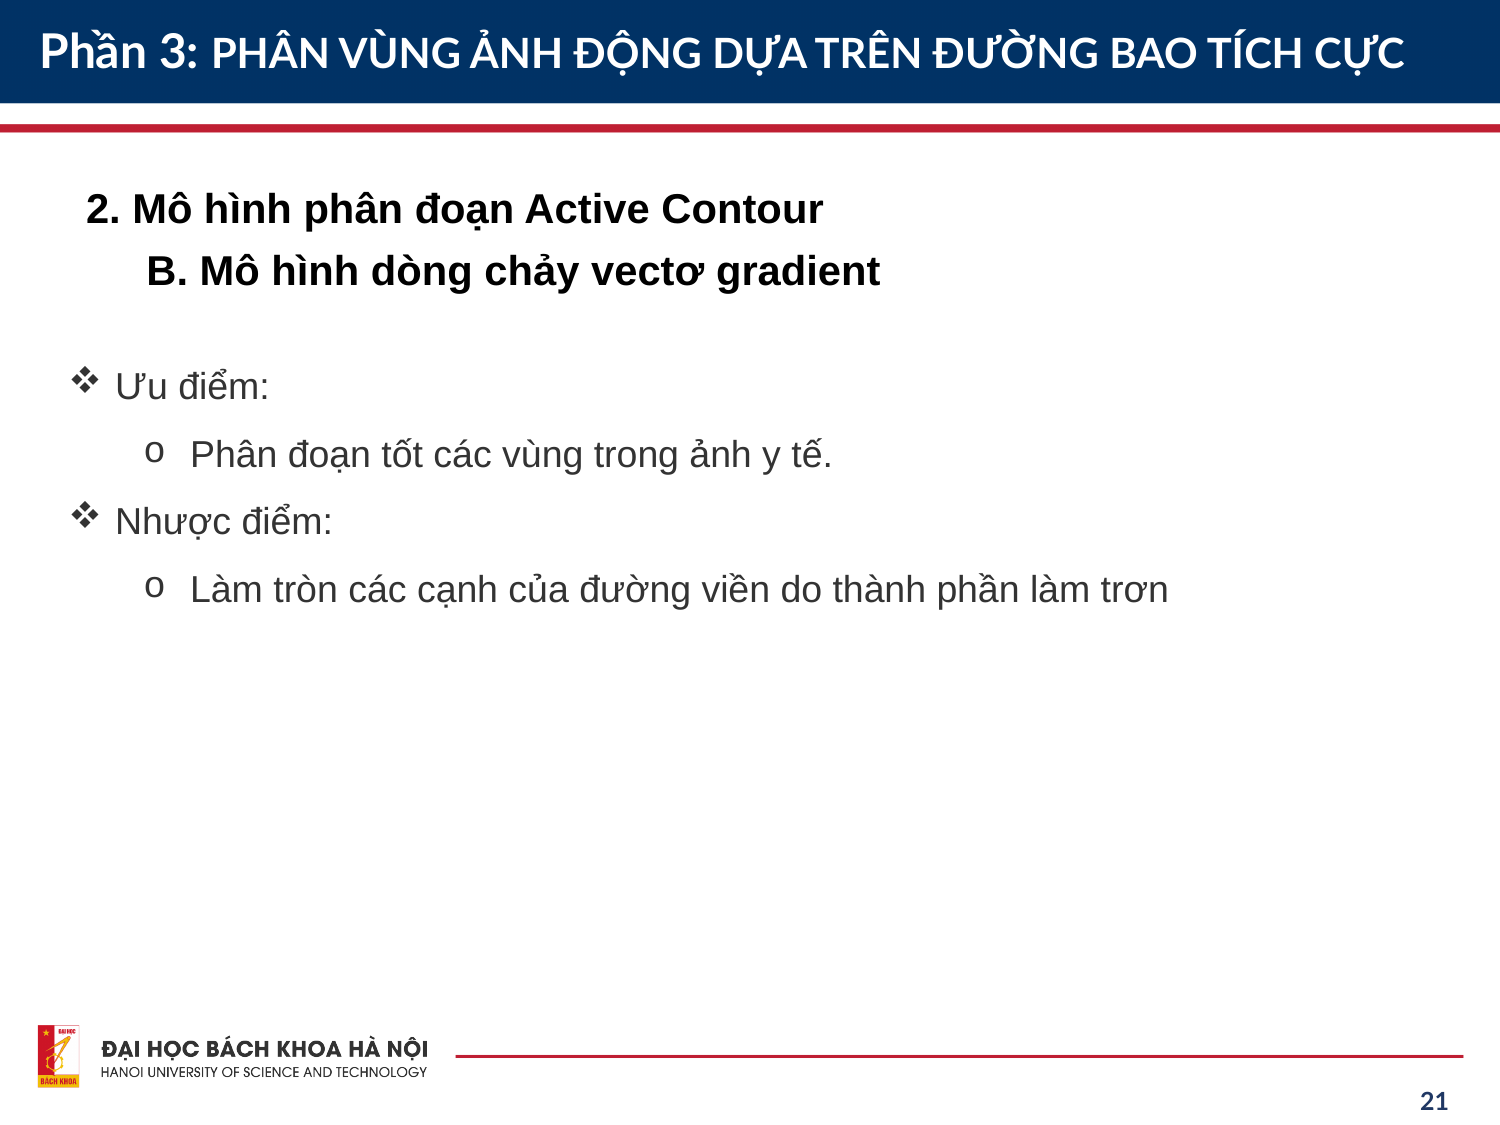

Phần 3: PHÂN VÙNG ẢNH ĐỘNG DỰA TRÊN ĐƯỜNG BAO TÍCH CỰC
2. Mô hình phân đoạn Active Contour
B. Mô hình dòng chảy vectơ gradient
Ưu điểm:
Phân đoạn tốt các vùng trong ảnh y tế.
Nhược điểm:
Làm tròn các cạnh của đường viền do thành phần làm trơn
21